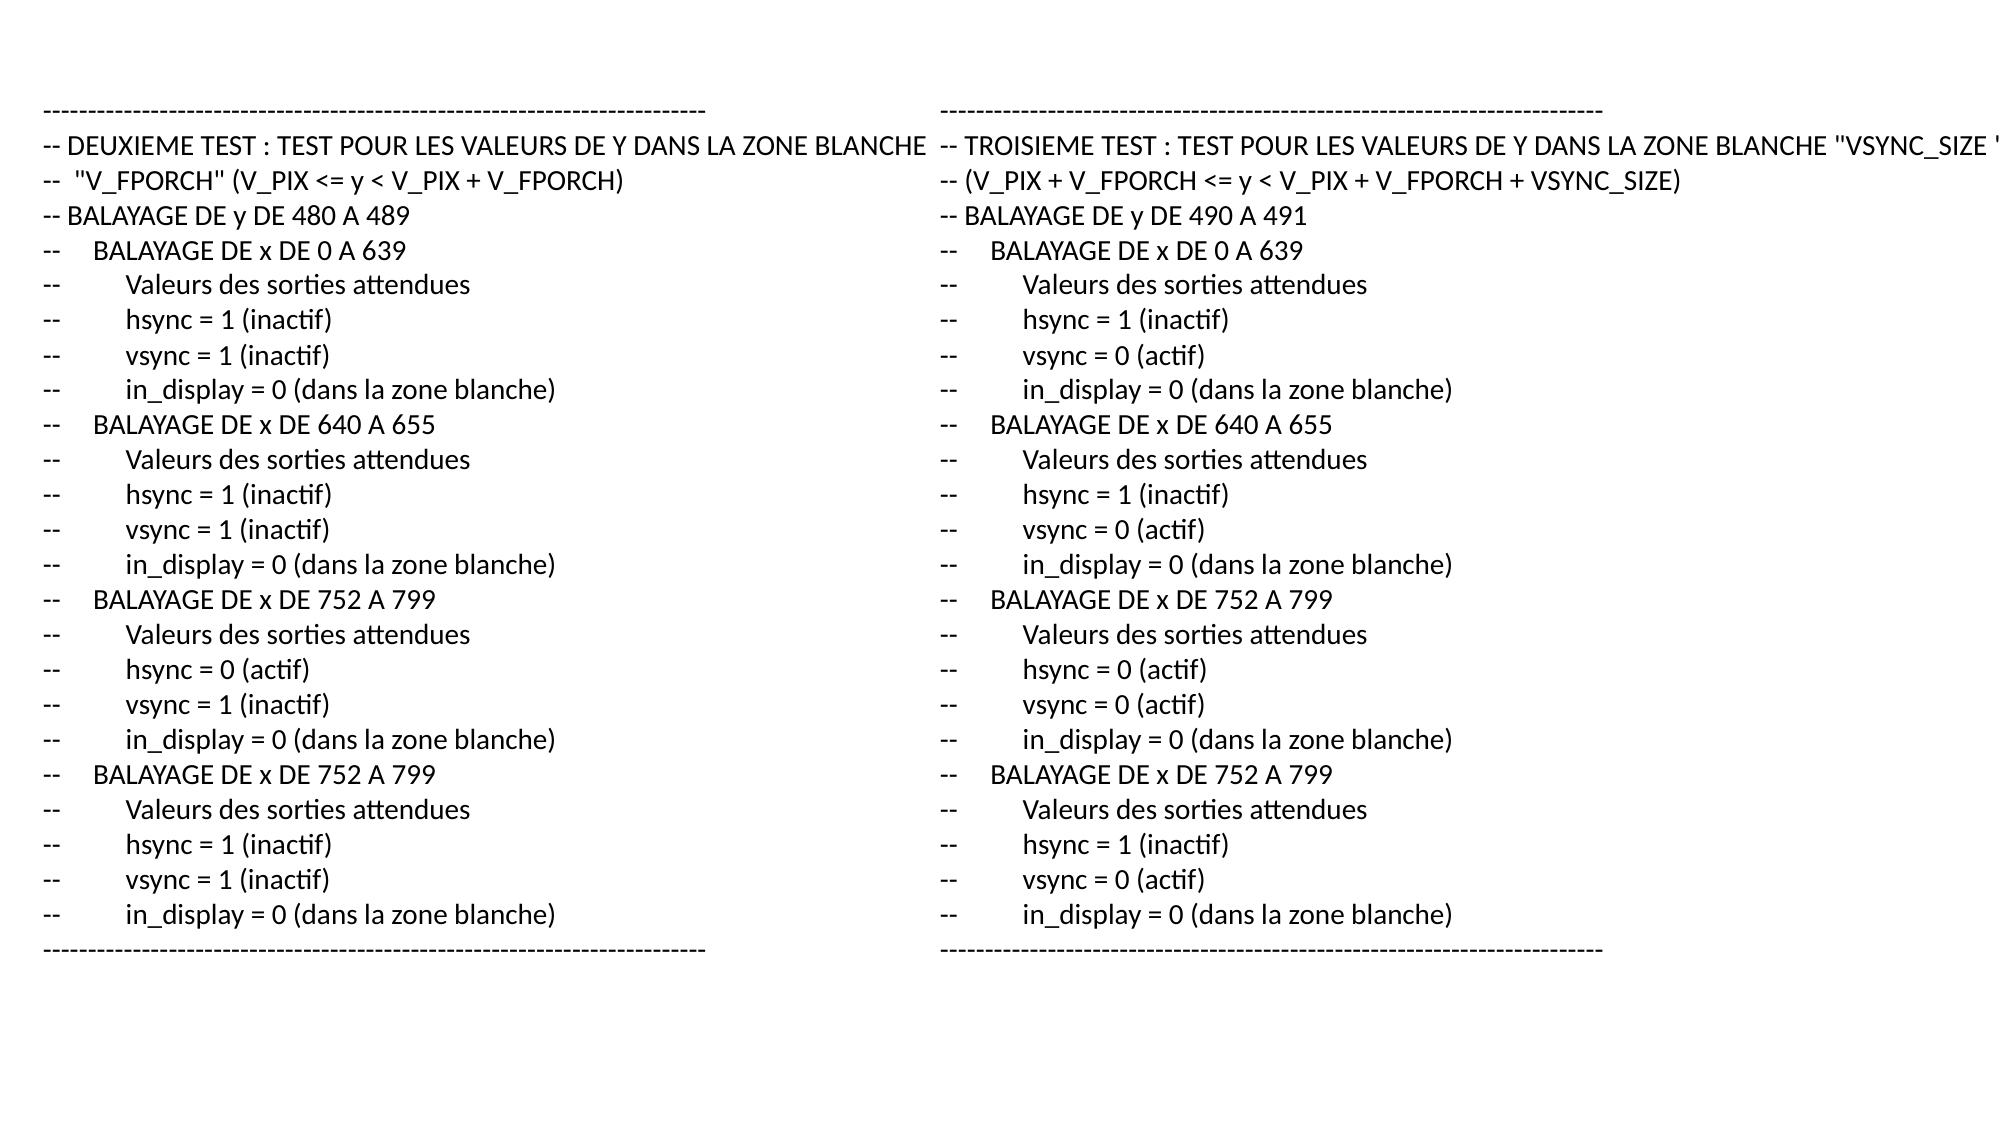

--------------------------------------------------------------------------
-- DEUXIEME TEST : TEST POUR LES VALEURS DE Y DANS LA ZONE BLANCHE
--  "V_FPORCH" (V_PIX <= y < V_PIX + V_FPORCH)
-- BALAYAGE DE y DE 480 A 489
--     BALAYAGE DE x DE 0 A 639
--          Valeurs des sorties attendues
--          hsync = 1 (inactif)
--          vsync = 1 (inactif)
--          in_display = 0 (dans la zone blanche)
--     BALAYAGE DE x DE 640 A 655
--          Valeurs des sorties attendues
--          hsync = 1 (inactif)
--          vsync = 1 (inactif)
--          in_display = 0 (dans la zone blanche)
--     BALAYAGE DE x DE 752 A 799
--          Valeurs des sorties attendues
--          hsync = 0 (actif)
--          vsync = 1 (inactif)
--          in_display = 0 (dans la zone blanche)
--     BALAYAGE DE x DE 752 A 799
--          Valeurs des sorties attendues
--          hsync = 1 (inactif)
--          vsync = 1 (inactif)
--          in_display = 0 (dans la zone blanche)
--------------------------------------------------------------------------
--------------------------------------------------------------------------
-- TROISIEME TEST : TEST POUR LES VALEURS DE Y DANS LA ZONE BLANCHE "VSYNC_SIZE "
-- (V_PIX + V_FPORCH <= y < V_PIX + V_FPORCH + VSYNC_SIZE)
-- BALAYAGE DE y DE 490 A 491
--     BALAYAGE DE x DE 0 A 639
--          Valeurs des sorties attendues
--          hsync = 1 (inactif)
--          vsync = 0 (actif)
--          in_display = 0 (dans la zone blanche)
--     BALAYAGE DE x DE 640 A 655
--          Valeurs des sorties attendues
--          hsync = 1 (inactif)
--          vsync = 0 (actif)
--          in_display = 0 (dans la zone blanche)
--     BALAYAGE DE x DE 752 A 799
--          Valeurs des sorties attendues
--          hsync = 0 (actif)
--          vsync = 0 (actif)
--          in_display = 0 (dans la zone blanche)
--     BALAYAGE DE x DE 752 A 799
--          Valeurs des sorties attendues
--          hsync = 1 (inactif)
--          vsync = 0 (actif)
--          in_display = 0 (dans la zone blanche)
--------------------------------------------------------------------------